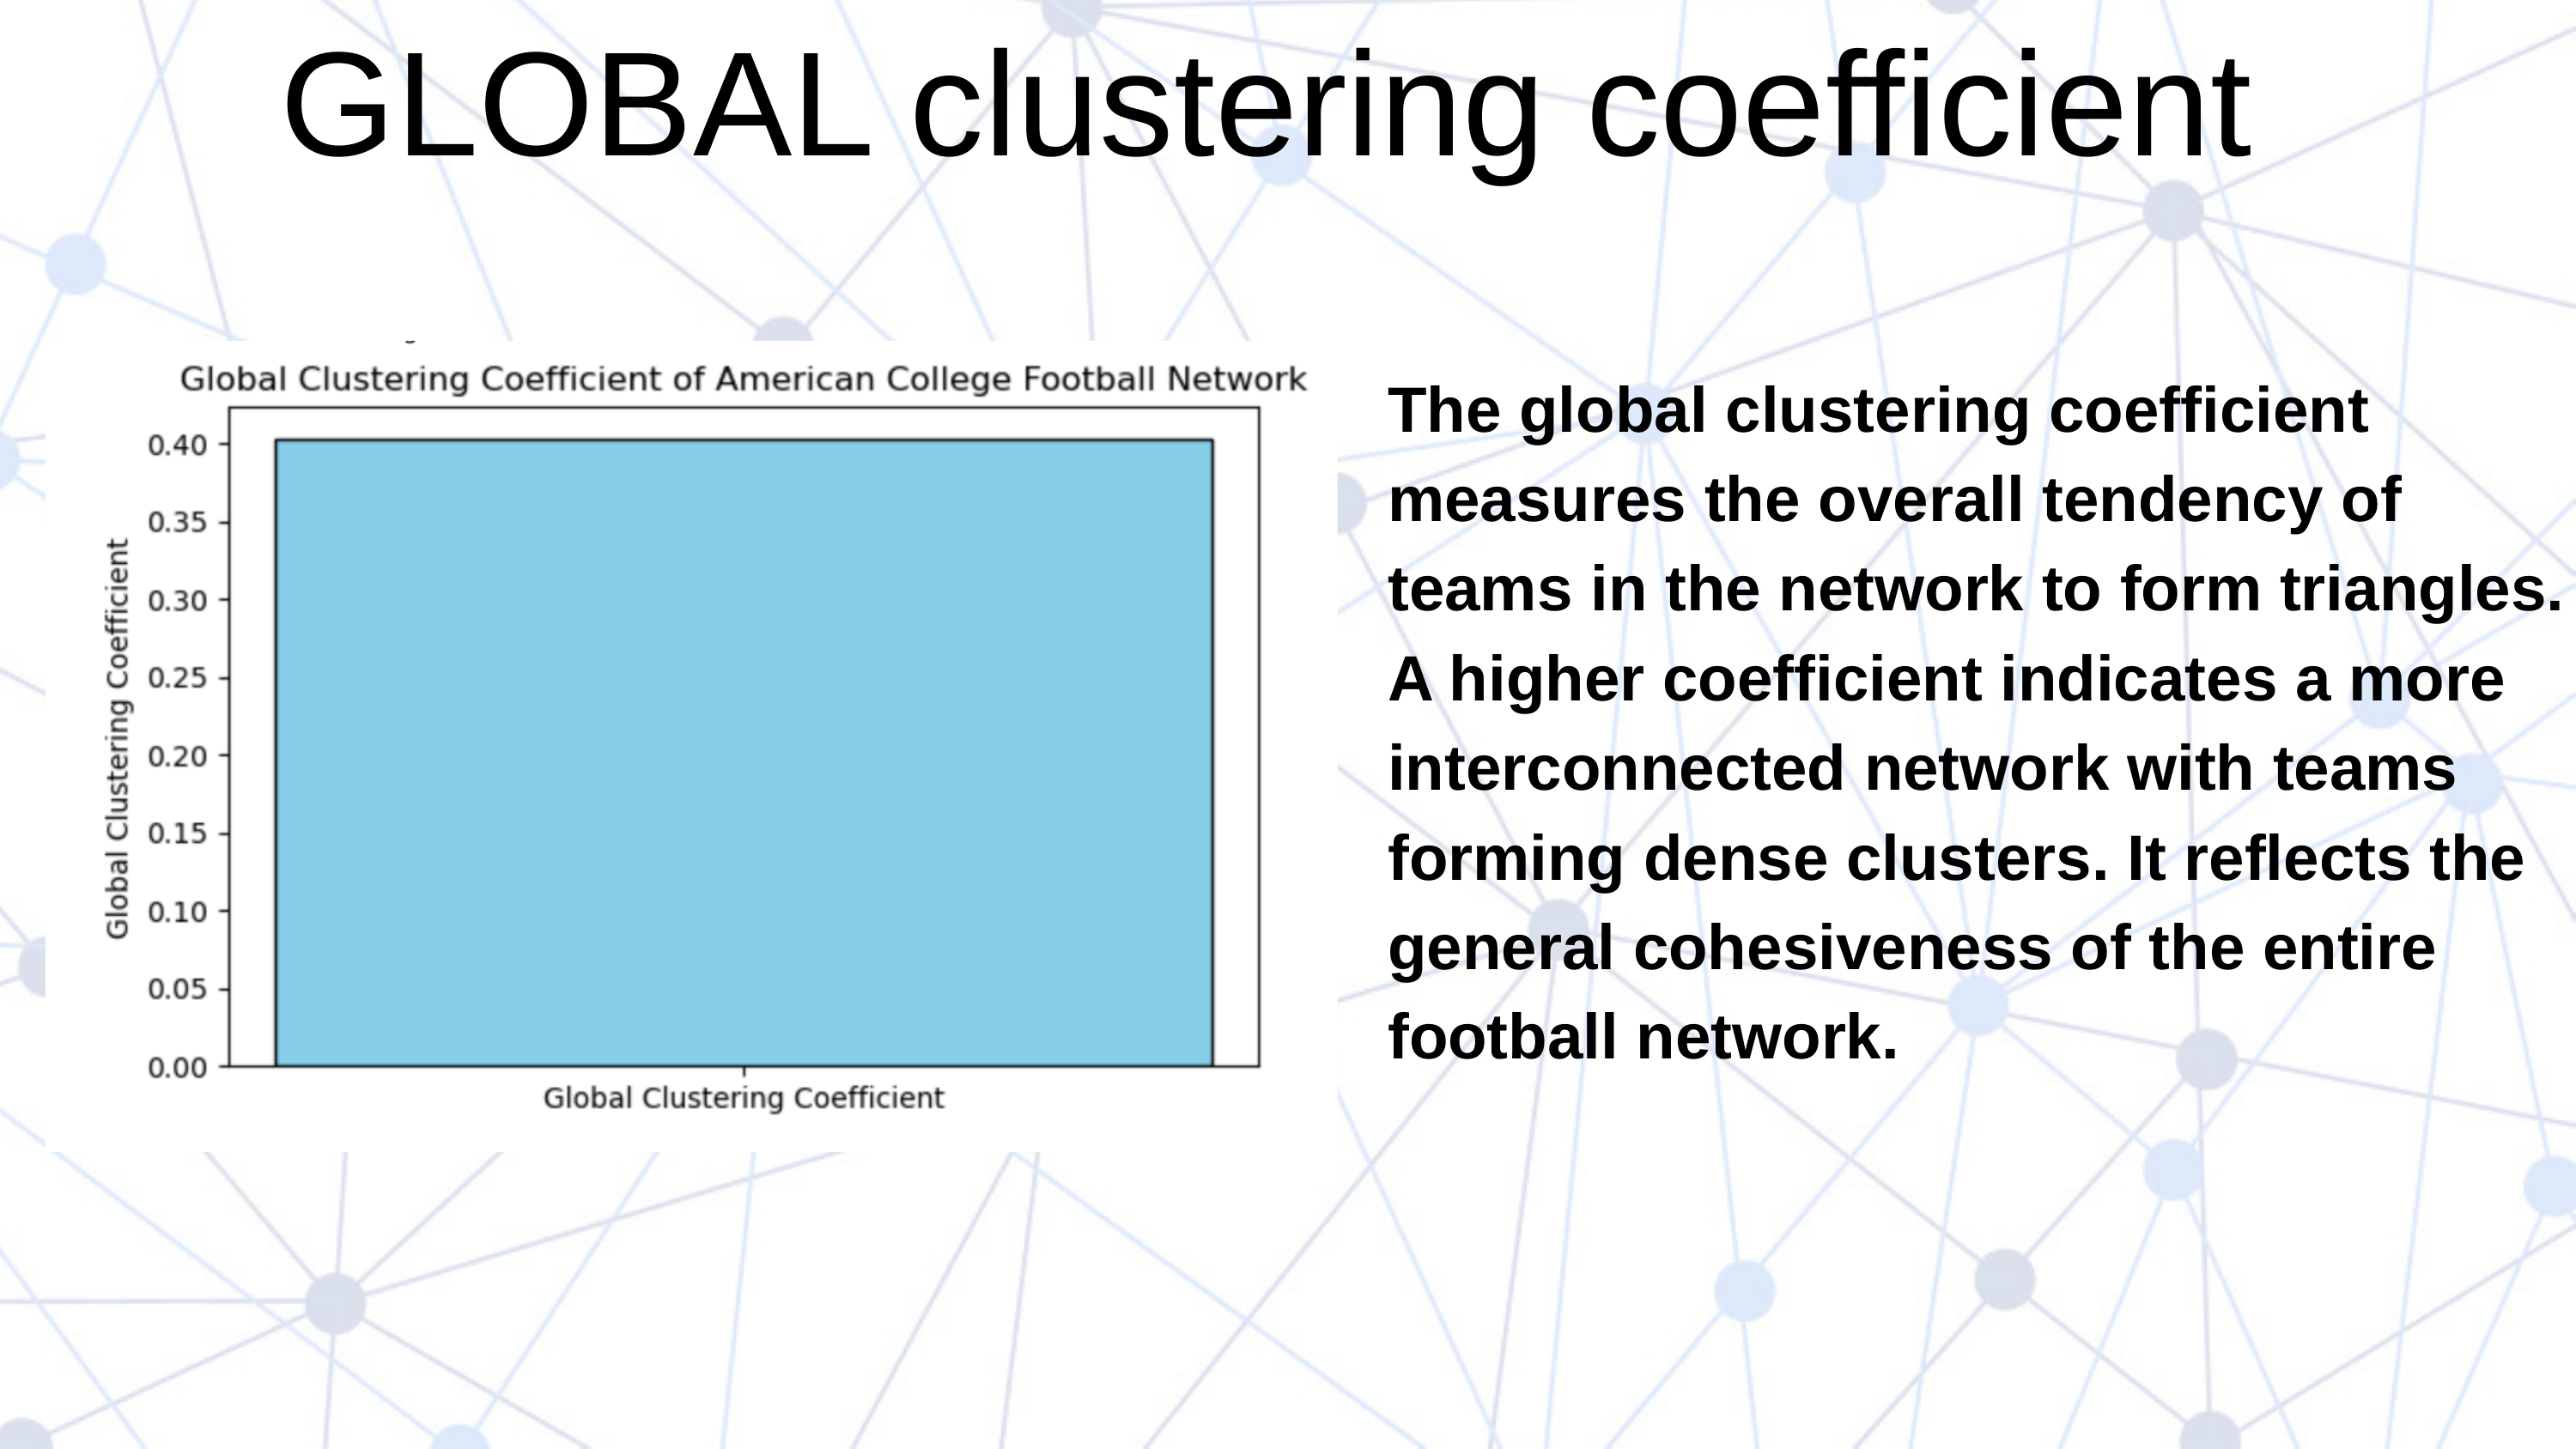

GLOBAL clustering coefficient

The global clustering coefficient measures the overall tendency of teams in the network to form triangles. A higher coefficient indicates a more interconnected network with teams forming dense clusters. It reflects the general cohesiveness of the entire football network.